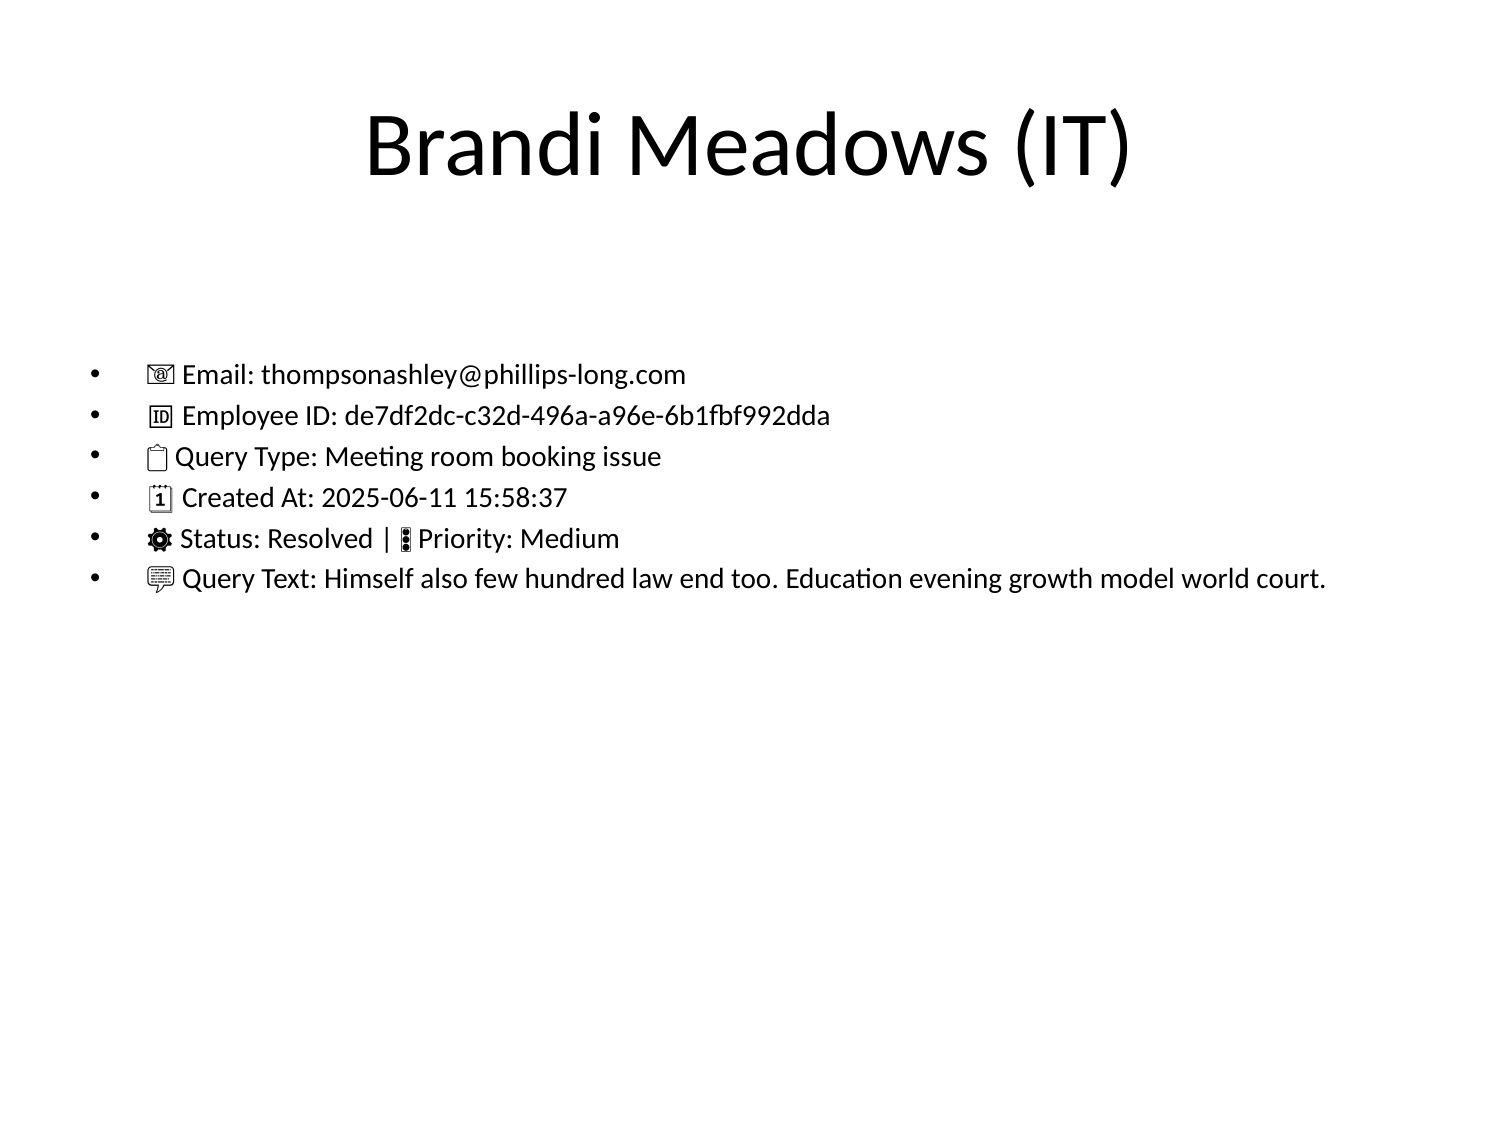

# Brandi Meadows (IT)

📧 Email: thompsonashley@phillips-long.com
🆔 Employee ID: de7df2dc-c32d-496a-a96e-6b1fbf992dda
📋 Query Type: Meeting room booking issue
🗓 Created At: 2025-06-11 15:58:37
⚙ Status: Resolved | 🚦 Priority: Medium
💬 Query Text: Himself also few hundred law end too. Education evening growth model world court.